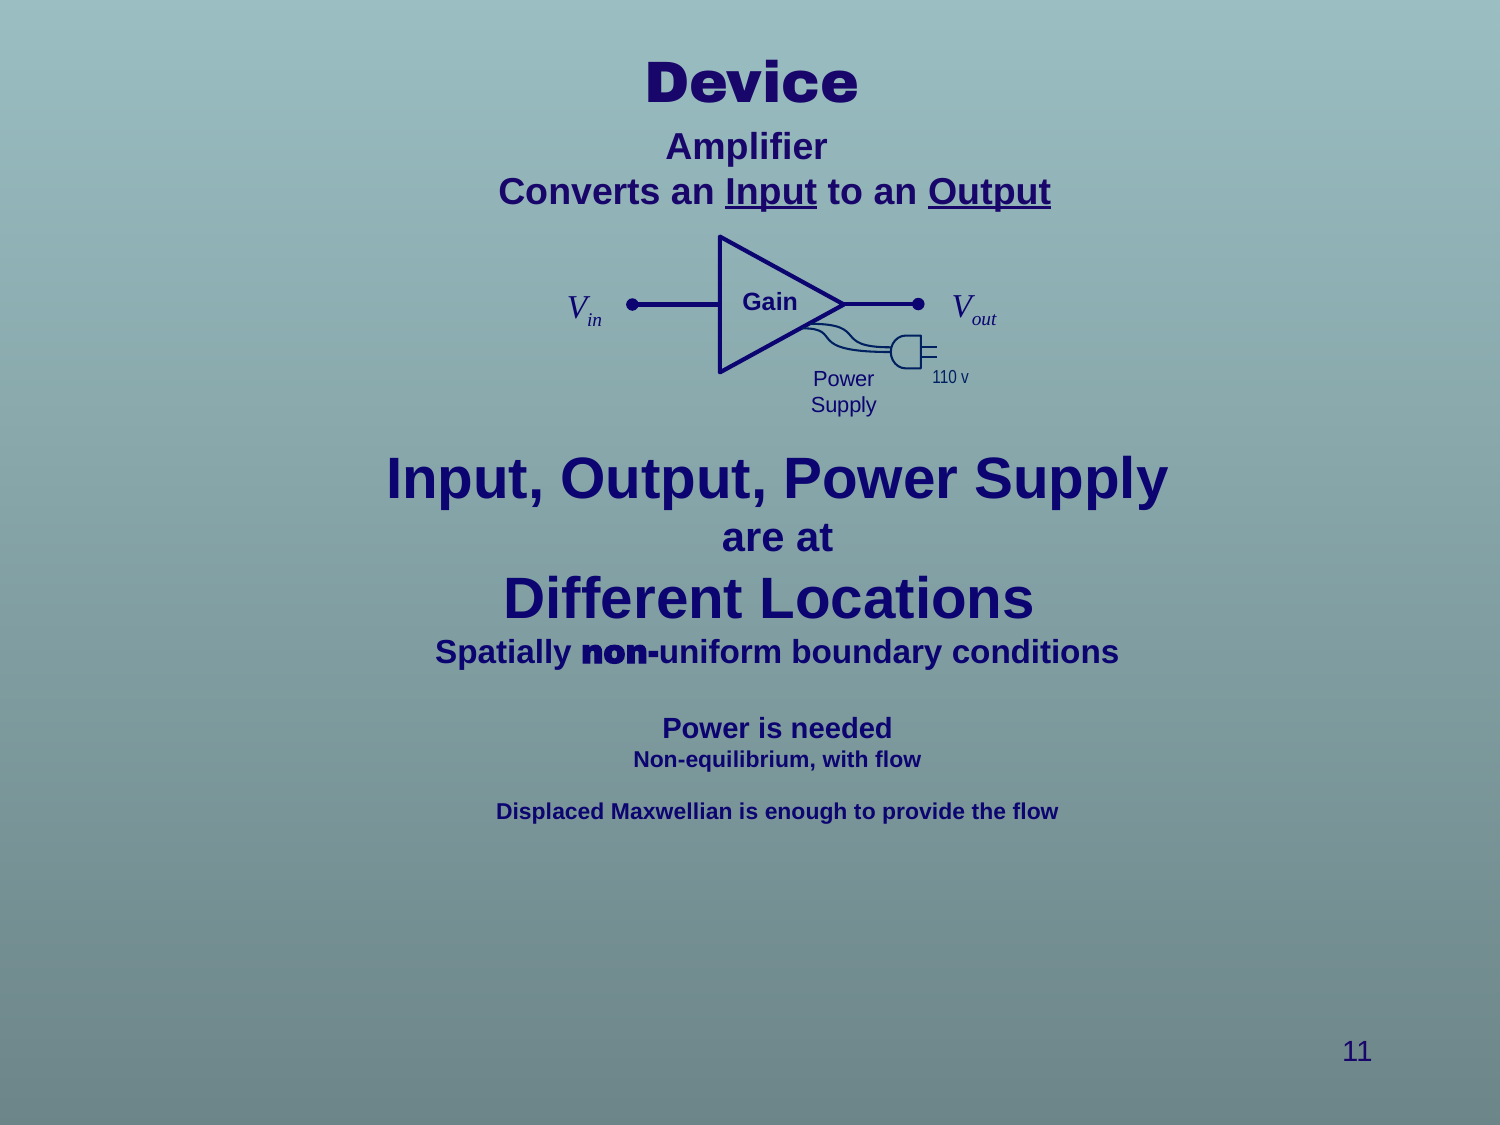

Device
Amplifier
Converts an Input to an Output

Vout
Vin
Gain

Power Supply
110 v
Input, Output, Power Supply
 are at
Different Locations
Spatially non-uniform boundary conditions

Power is needed
Non-equilibrium, with flow

Displaced Maxwellian is enough to provide the flow

11